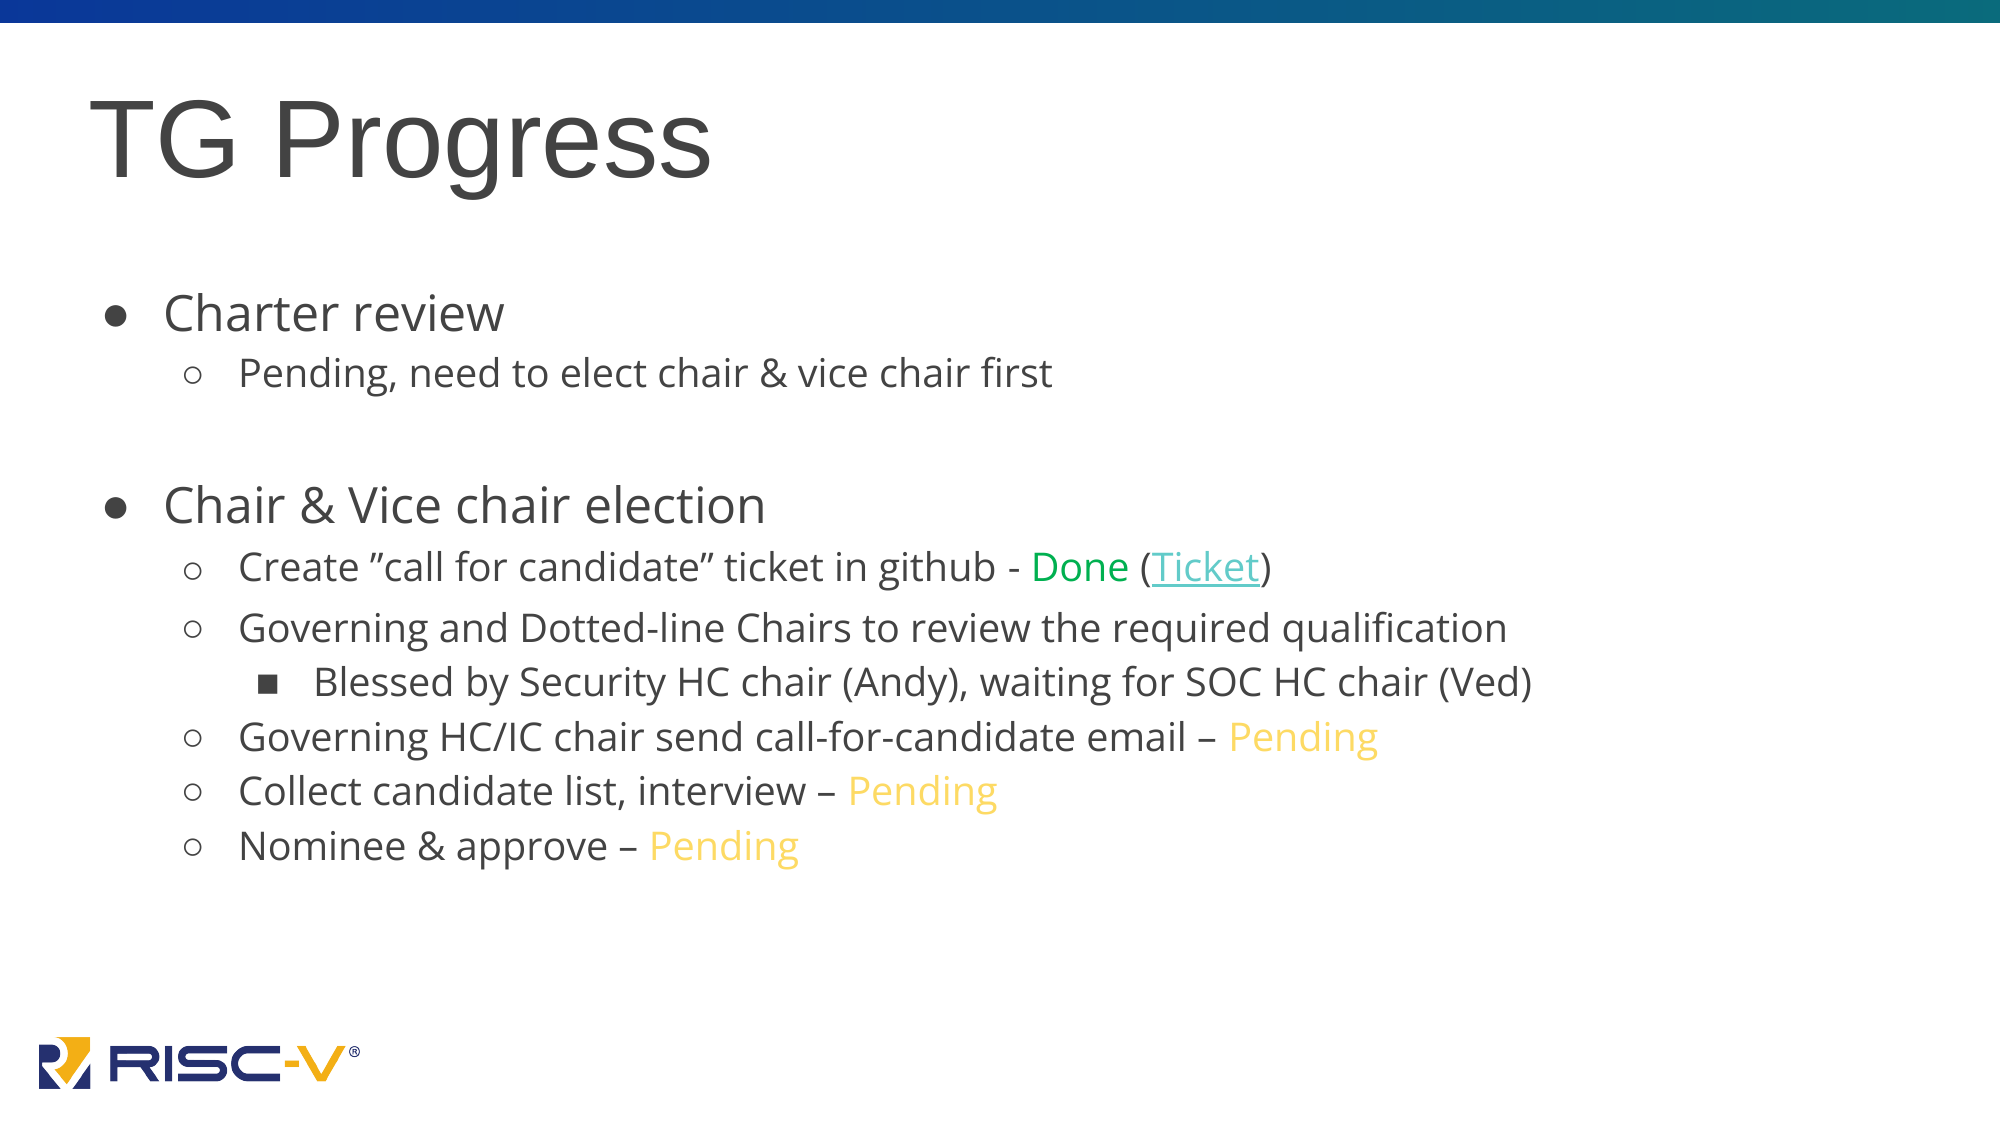

# TG Progress
Charter review
Pending, need to elect chair & vice chair first

Chair & Vice chair election
Create ”call for candidate” ticket in github - Done (Ticket)
Governing and Dotted-line Chairs to review the required qualification
Blessed by Security HC chair (Andy), waiting for SOC HC chair (Ved)
Governing HC/IC chair send call-for-candidate email – Pending
Collect candidate list, interview – Pending
Nominee & approve – Pending